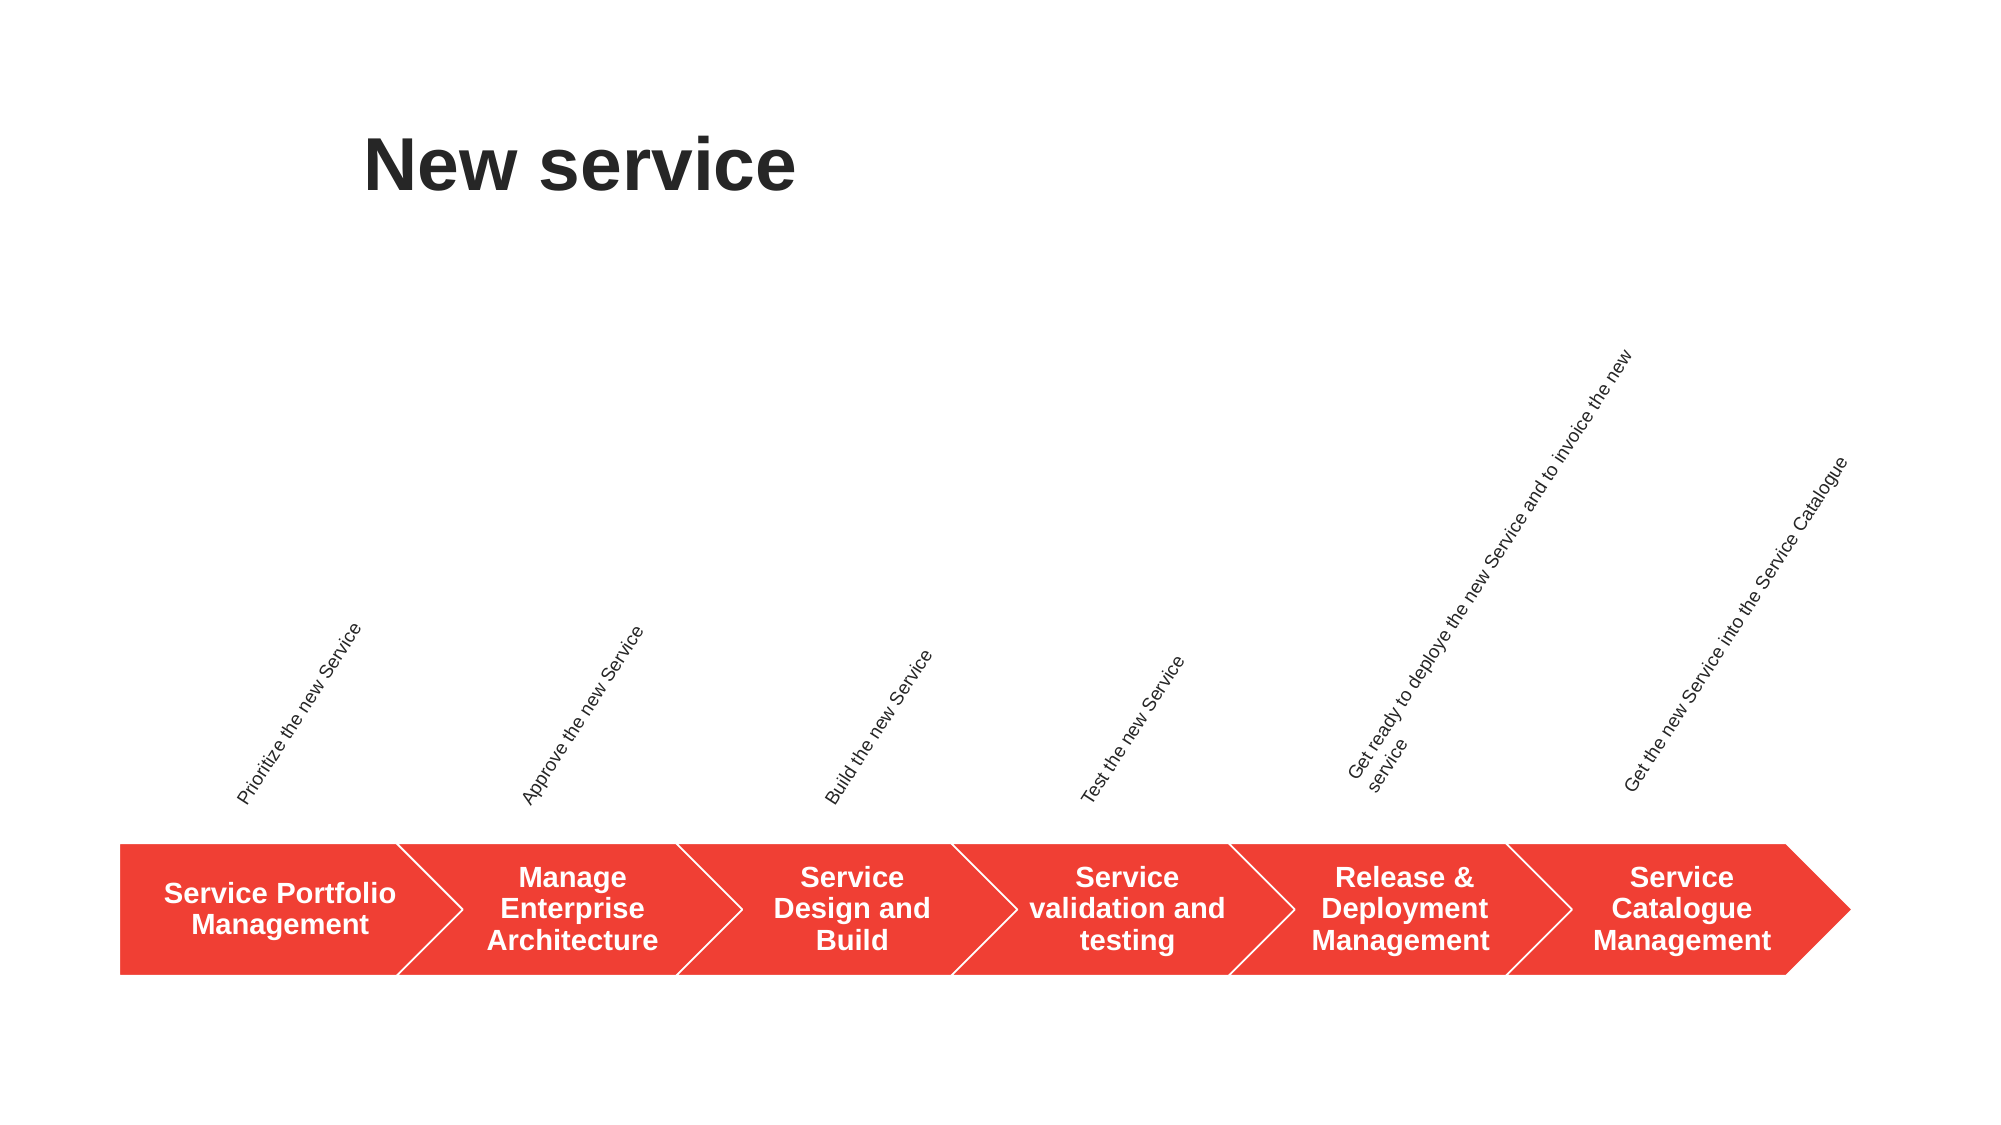

53
New service
Get ready to deploye the new Service and to invoice the new service
Get the new Service into the Service Catalogue
Prioritize the new Service
Approve the new Service
Build the new Service
Test the new Service
Service Portfolio Management
Manage Enterprise Architecture
Service Design and Build
Service validation and testing
Release & Deployment Management
Service Catalogue Management